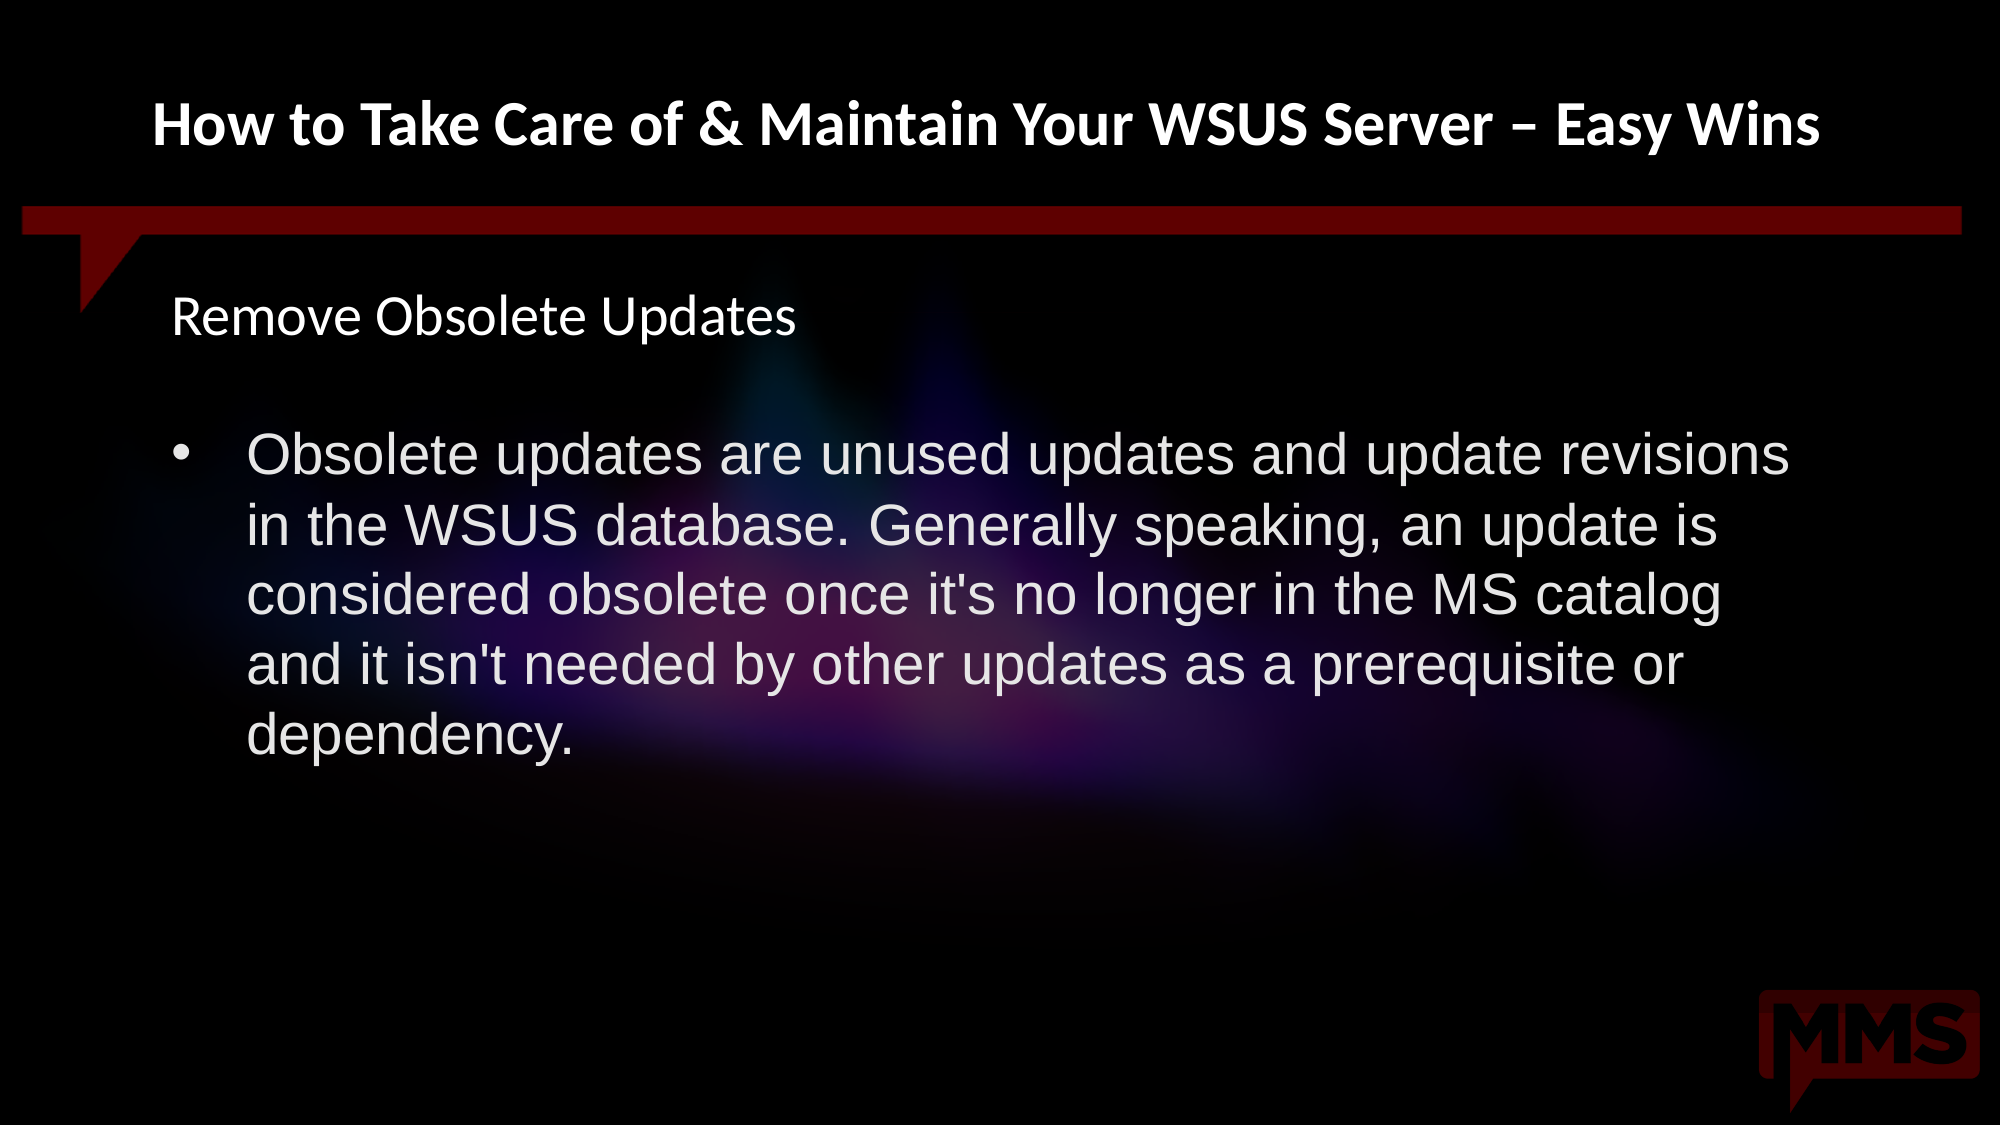

# How to Take Care of & Maintain Your WSUS Server – Easy Wins
Remove Obsolete Updates

Obsolete updates are unused updates and update revisions in the WSUS database. Generally speaking, an update is considered obsolete once it's no longer in the MS catalog and it isn't needed by other updates as a prerequisite or dependency.